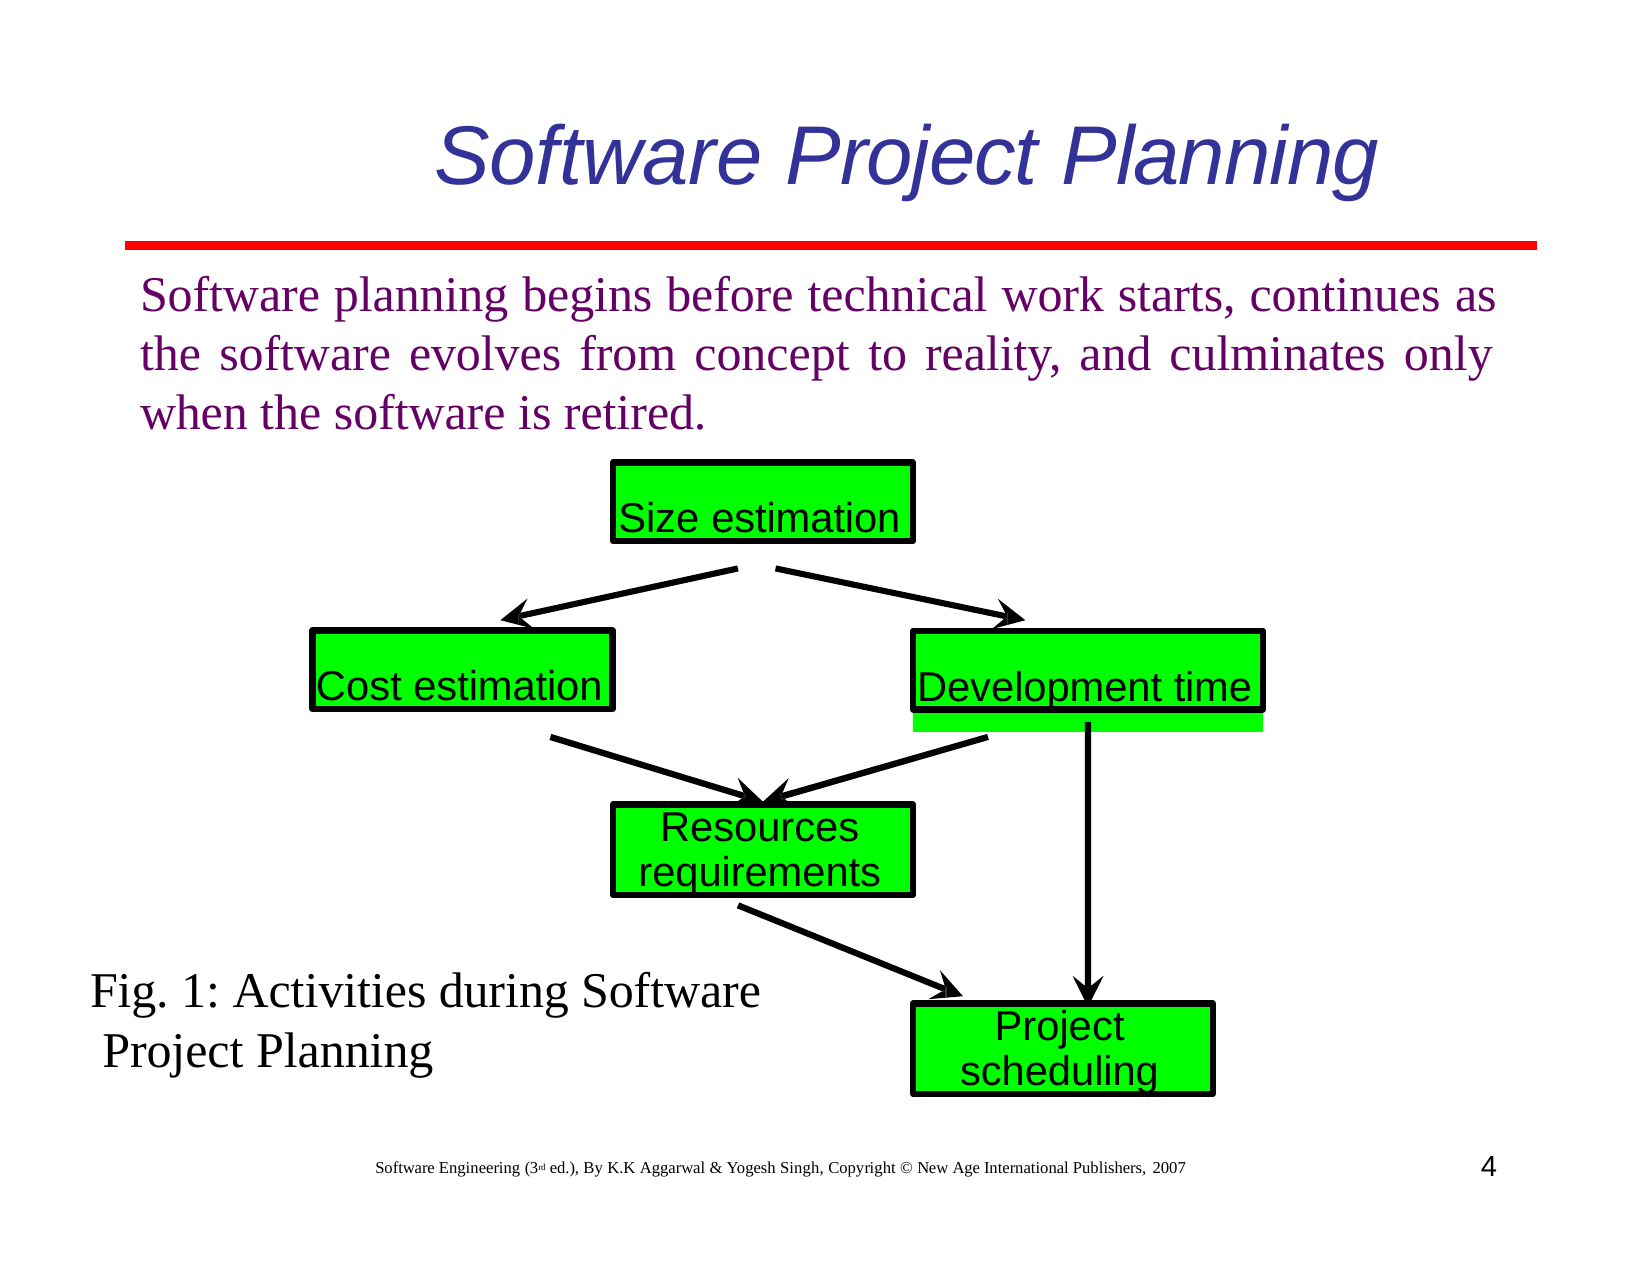

# Software Project Planning

Software planning begins before technical work starts, continues as  the software evolves from concept to reality, and culminates only  when the software is retired.
Size estimation

Cost estimation

Development time

Resources  requirements

Fig. 1: Activities during Software  Project Planning
Project  scheduling
4
Software Engineering (3rd  ed.), By K.K Aggarwal & Yogesh Singh, Copyright © New Age International Publishers, 2007